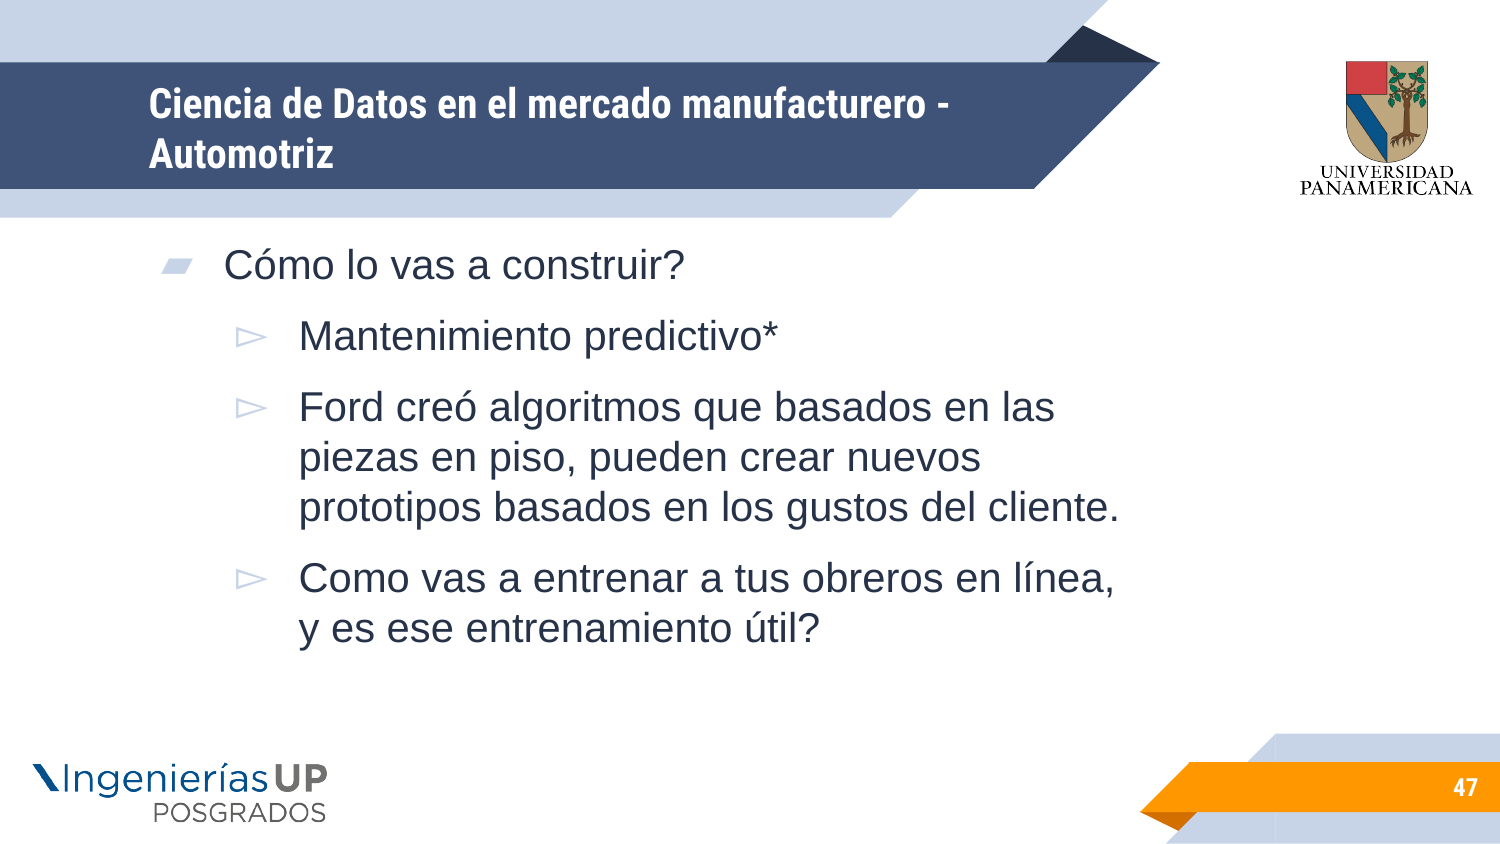

# Ciencia de Datos en el mercado manufacturero - Automotriz
Cómo lo vas a construir?
Mantenimiento predictivo*
Ford creó algoritmos que basados en las piezas en piso, pueden crear nuevos prototipos basados en los gustos del cliente.
Como vas a entrenar a tus obreros en línea, y es ese entrenamiento útil?

47